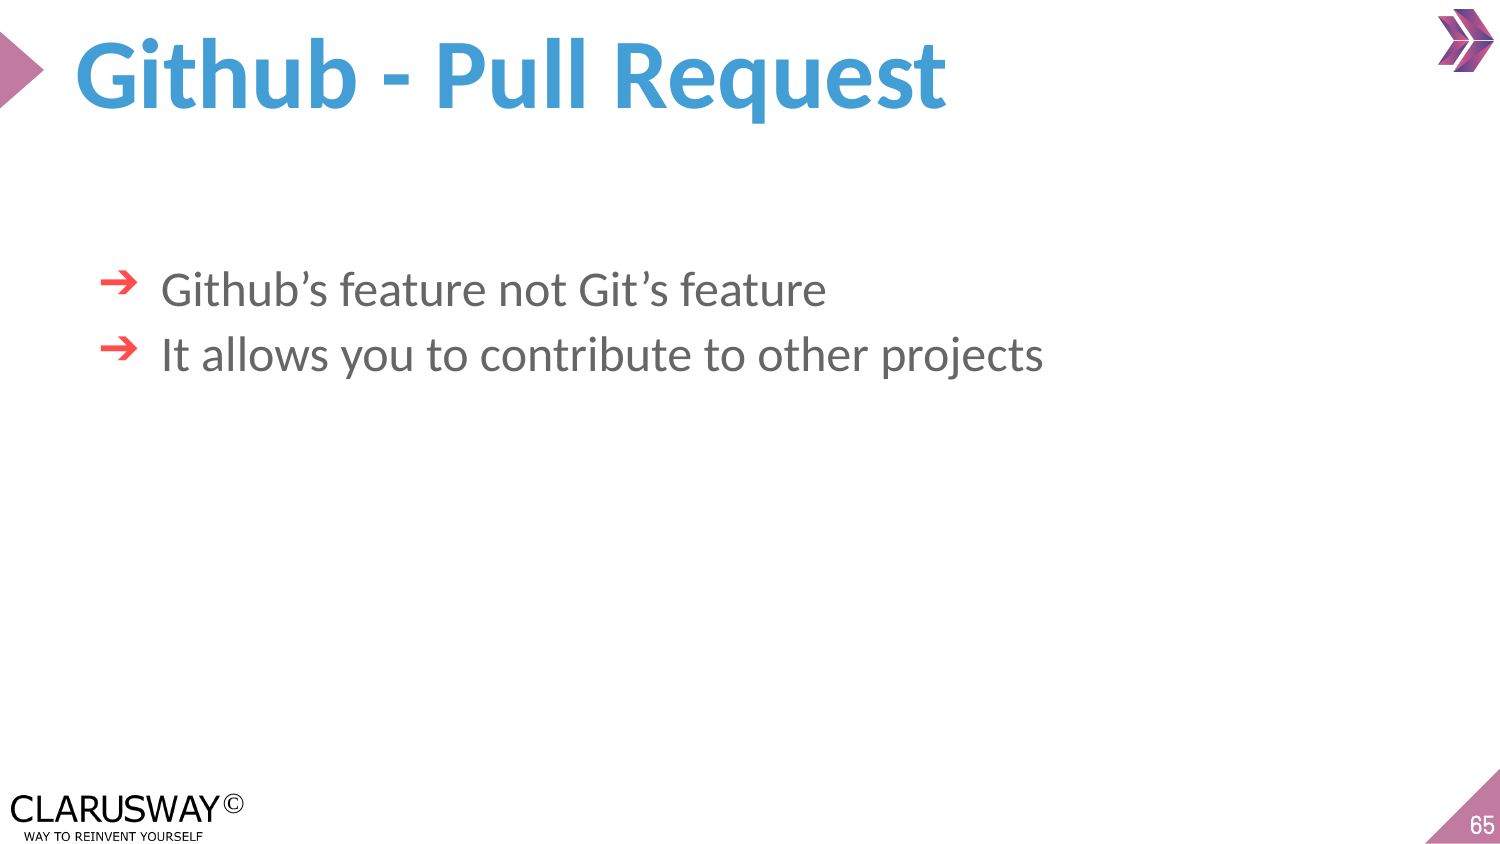

# Github - Pull Request
Github’s feature not Git’s feature
It allows you to contribute to other projects

65